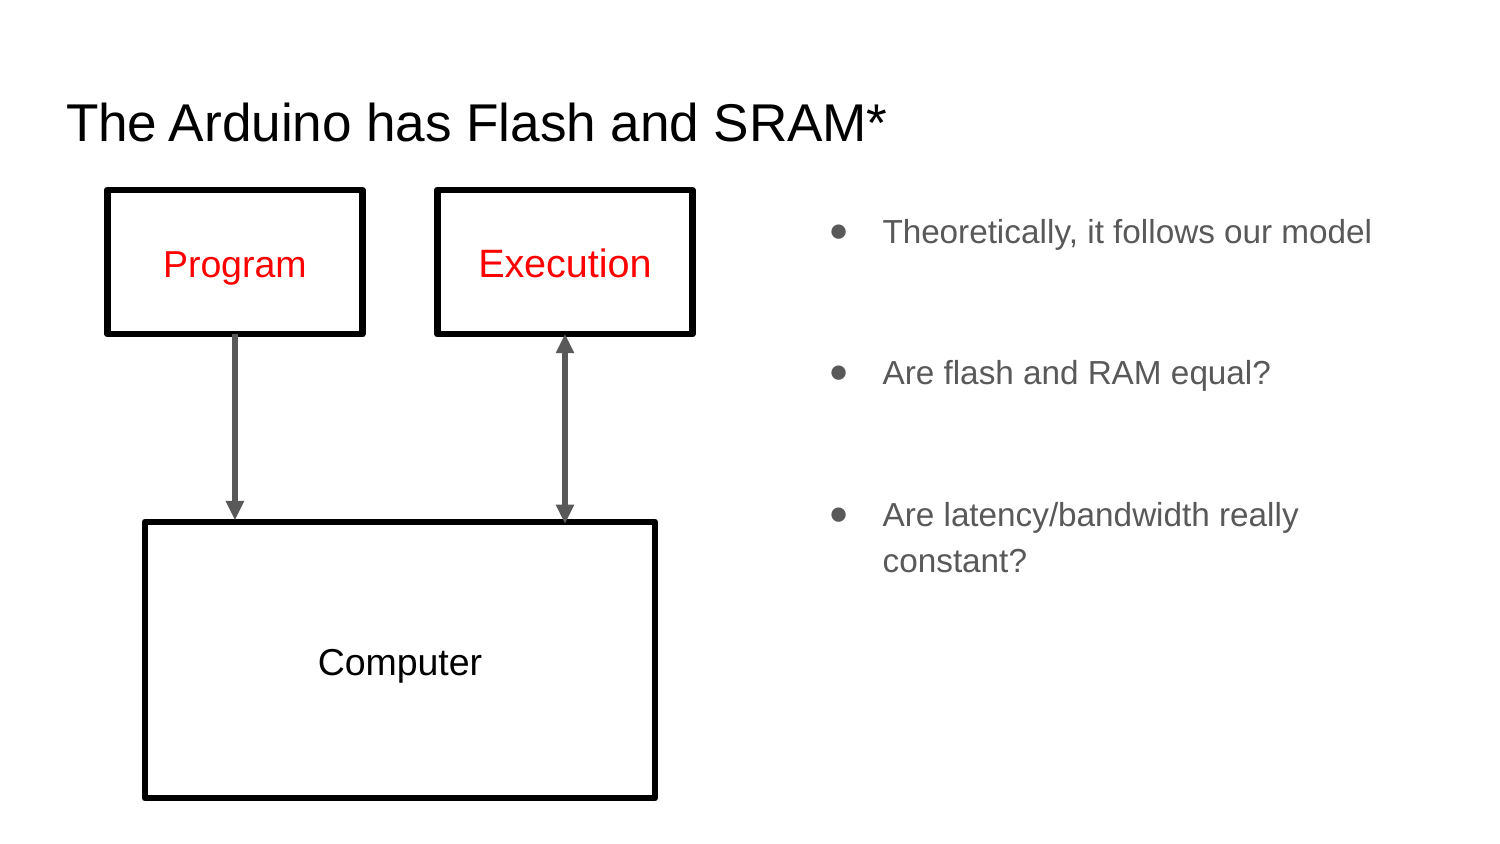

# The Arduino has Flash and SRAM*
Theoretically, it follows our model

Are flash and RAM equal?

Are latency/bandwidth really constant?
Program
Execution
Computer